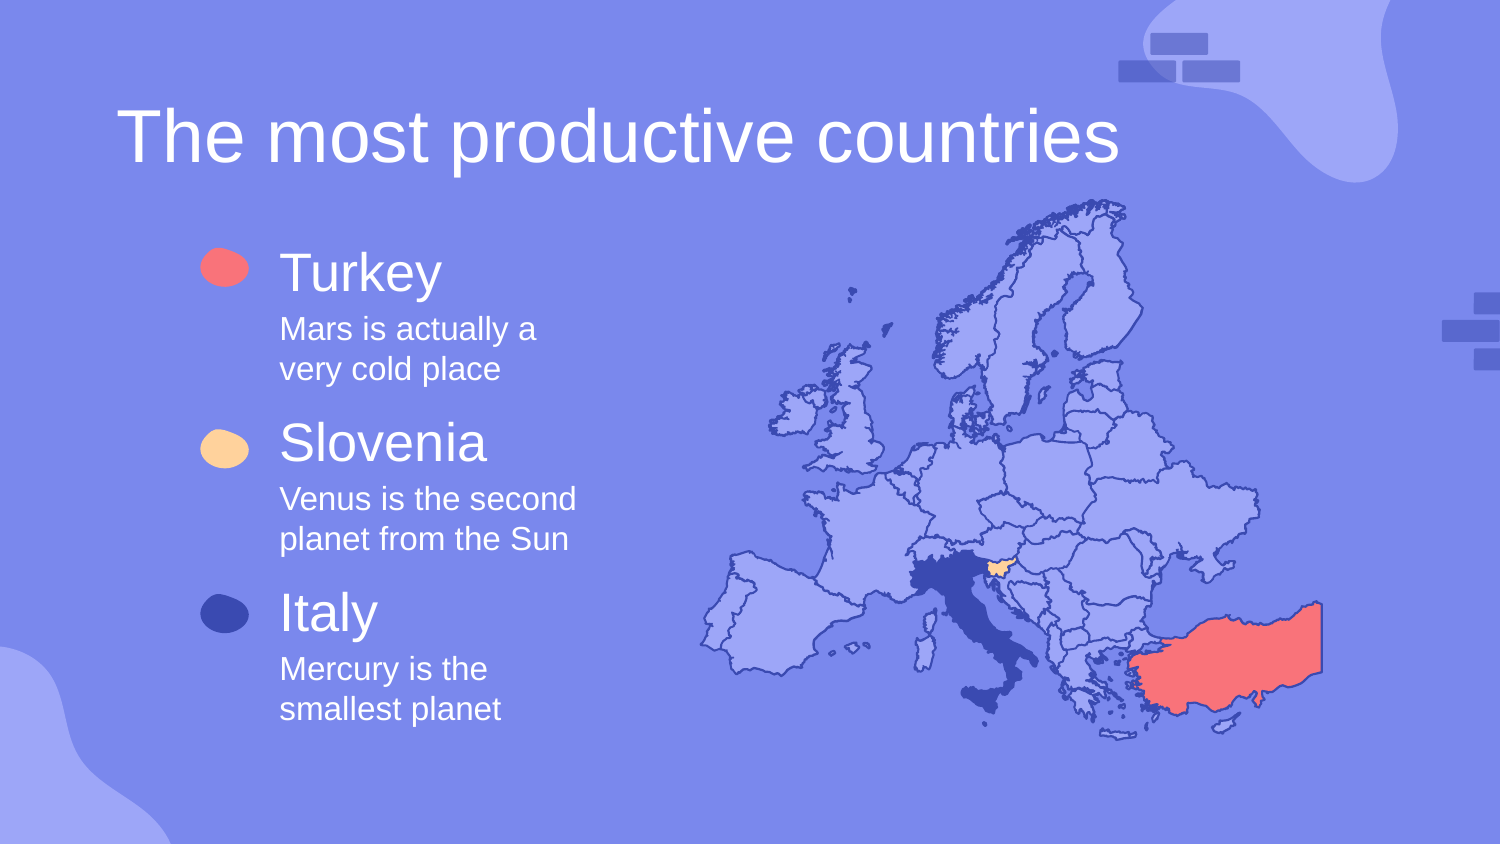

# The most productive countries

Turkey

Mars is actually a very cold place
Slovenia

Venus is the second planet from the Sun
Italy

Mercury is the smallest planet